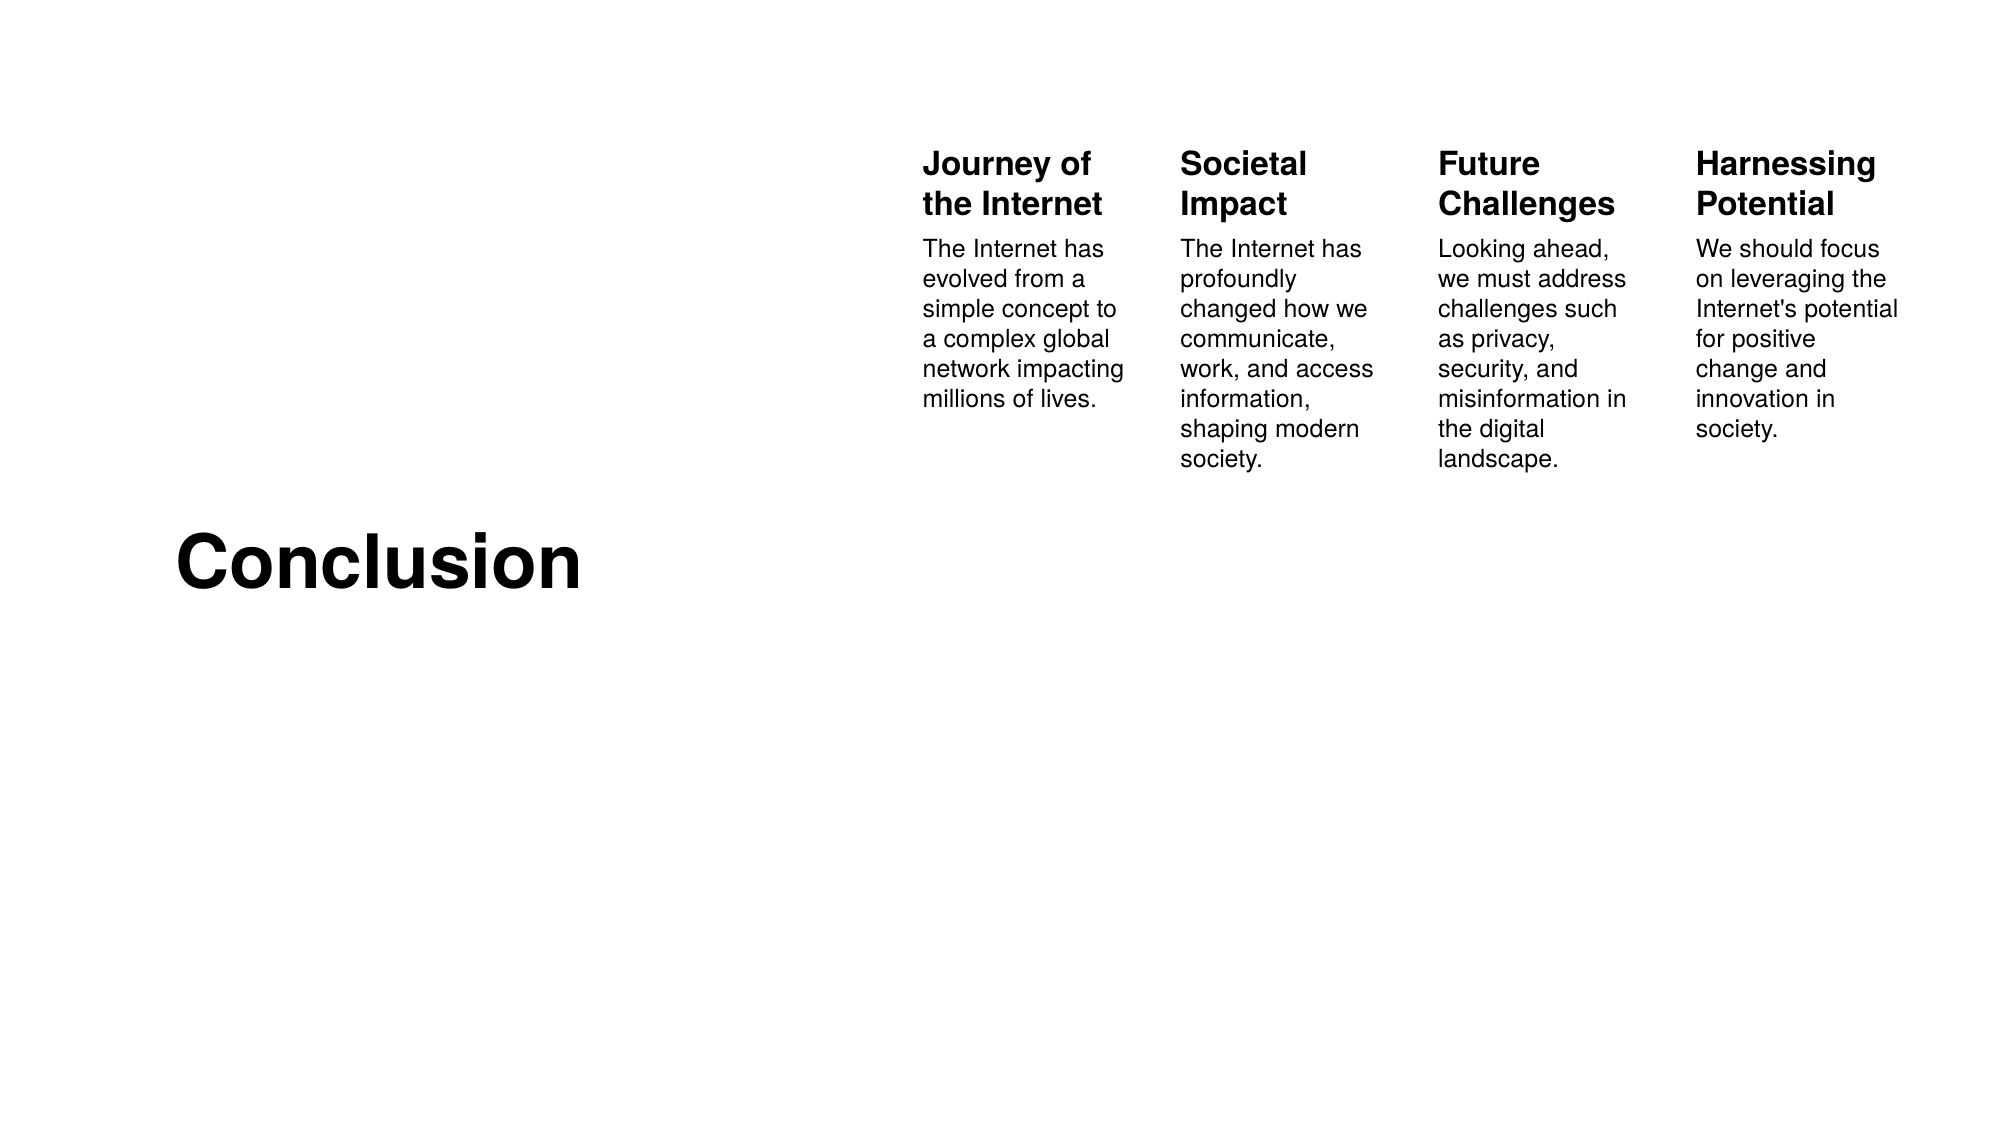

# Conclusion
Journey of the Internet
The Internet has evolved from a simple concept to a complex global network impacting millions of lives.
Societal Impact
The Internet has profoundly changed how we communicate, work, and access information, shaping modern society.
Future Challenges
Looking ahead, we must address challenges such as privacy, security, and misinformation in the digital landscape.
Harnessing Potential
We should focus on leveraging the Internet's potential for positive change and innovation in society.